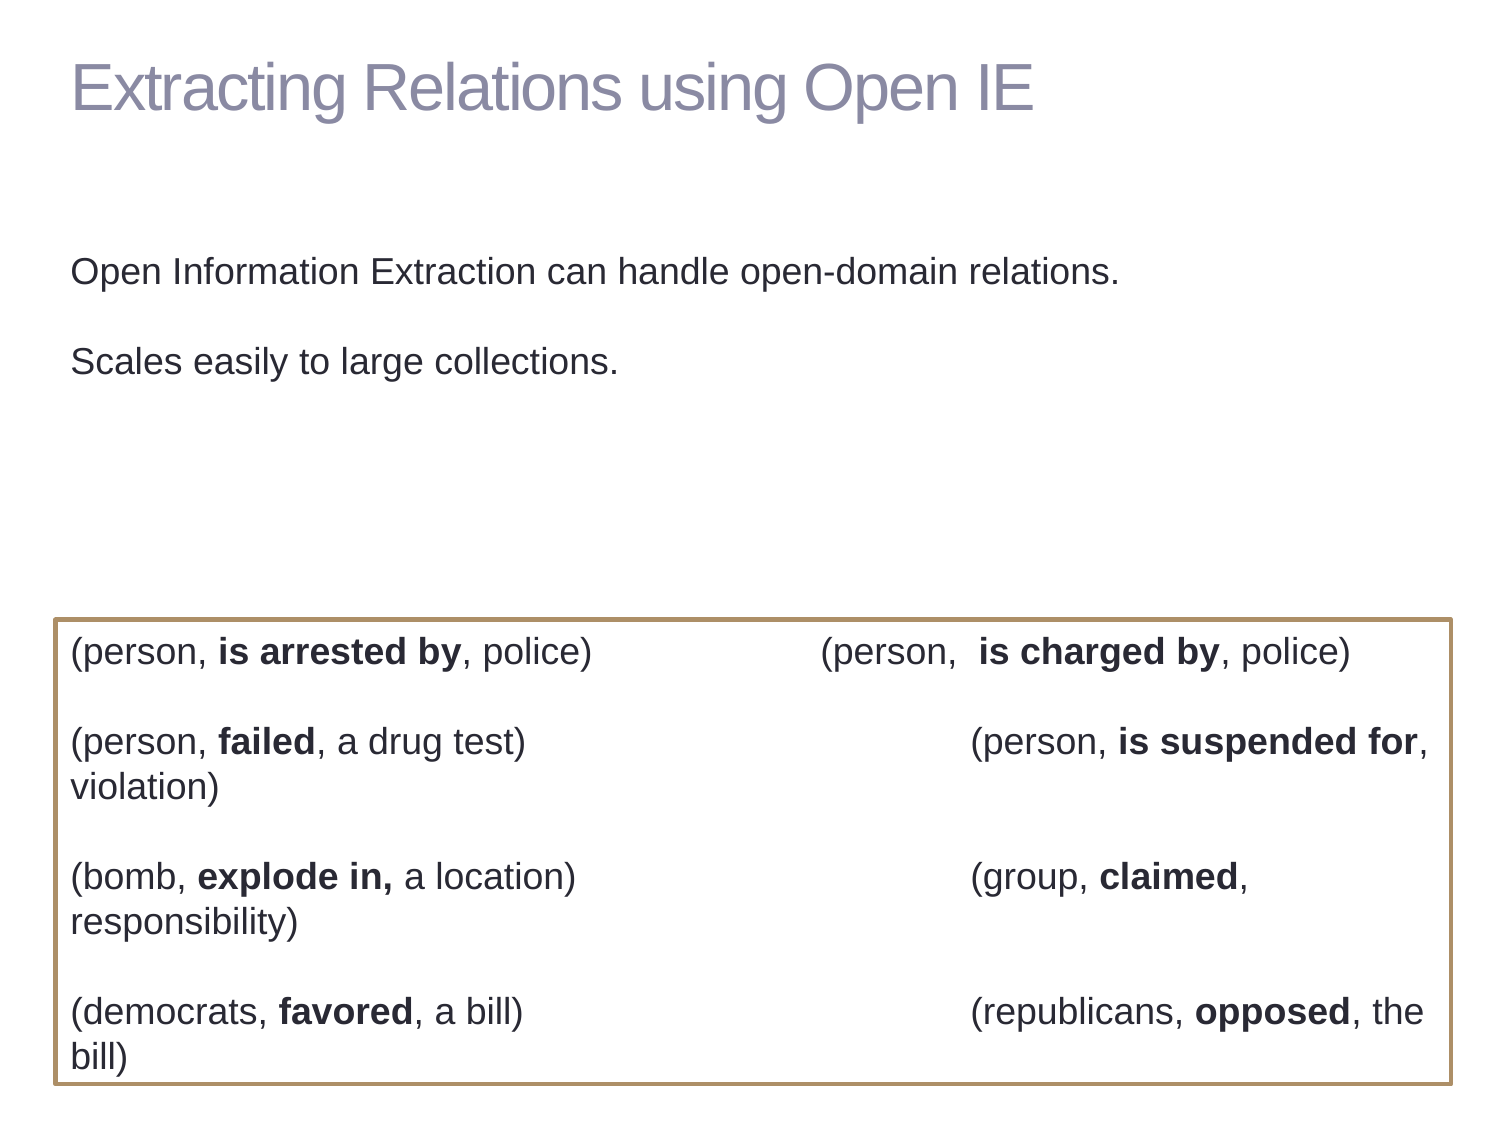

# Extracting Relations using Open IE
Open Information Extraction can handle open-domain relations.

Scales easily to large collections.
(person, is arrested by, police) 		(person,  is charged by, police)

(person, failed, a drug test) 			(person, is suspended for, violation)

(bomb, explode in, a location) 			(group, claimed, responsibility)

(democrats, favored, a bill) 			(republicans, opposed, the bill)